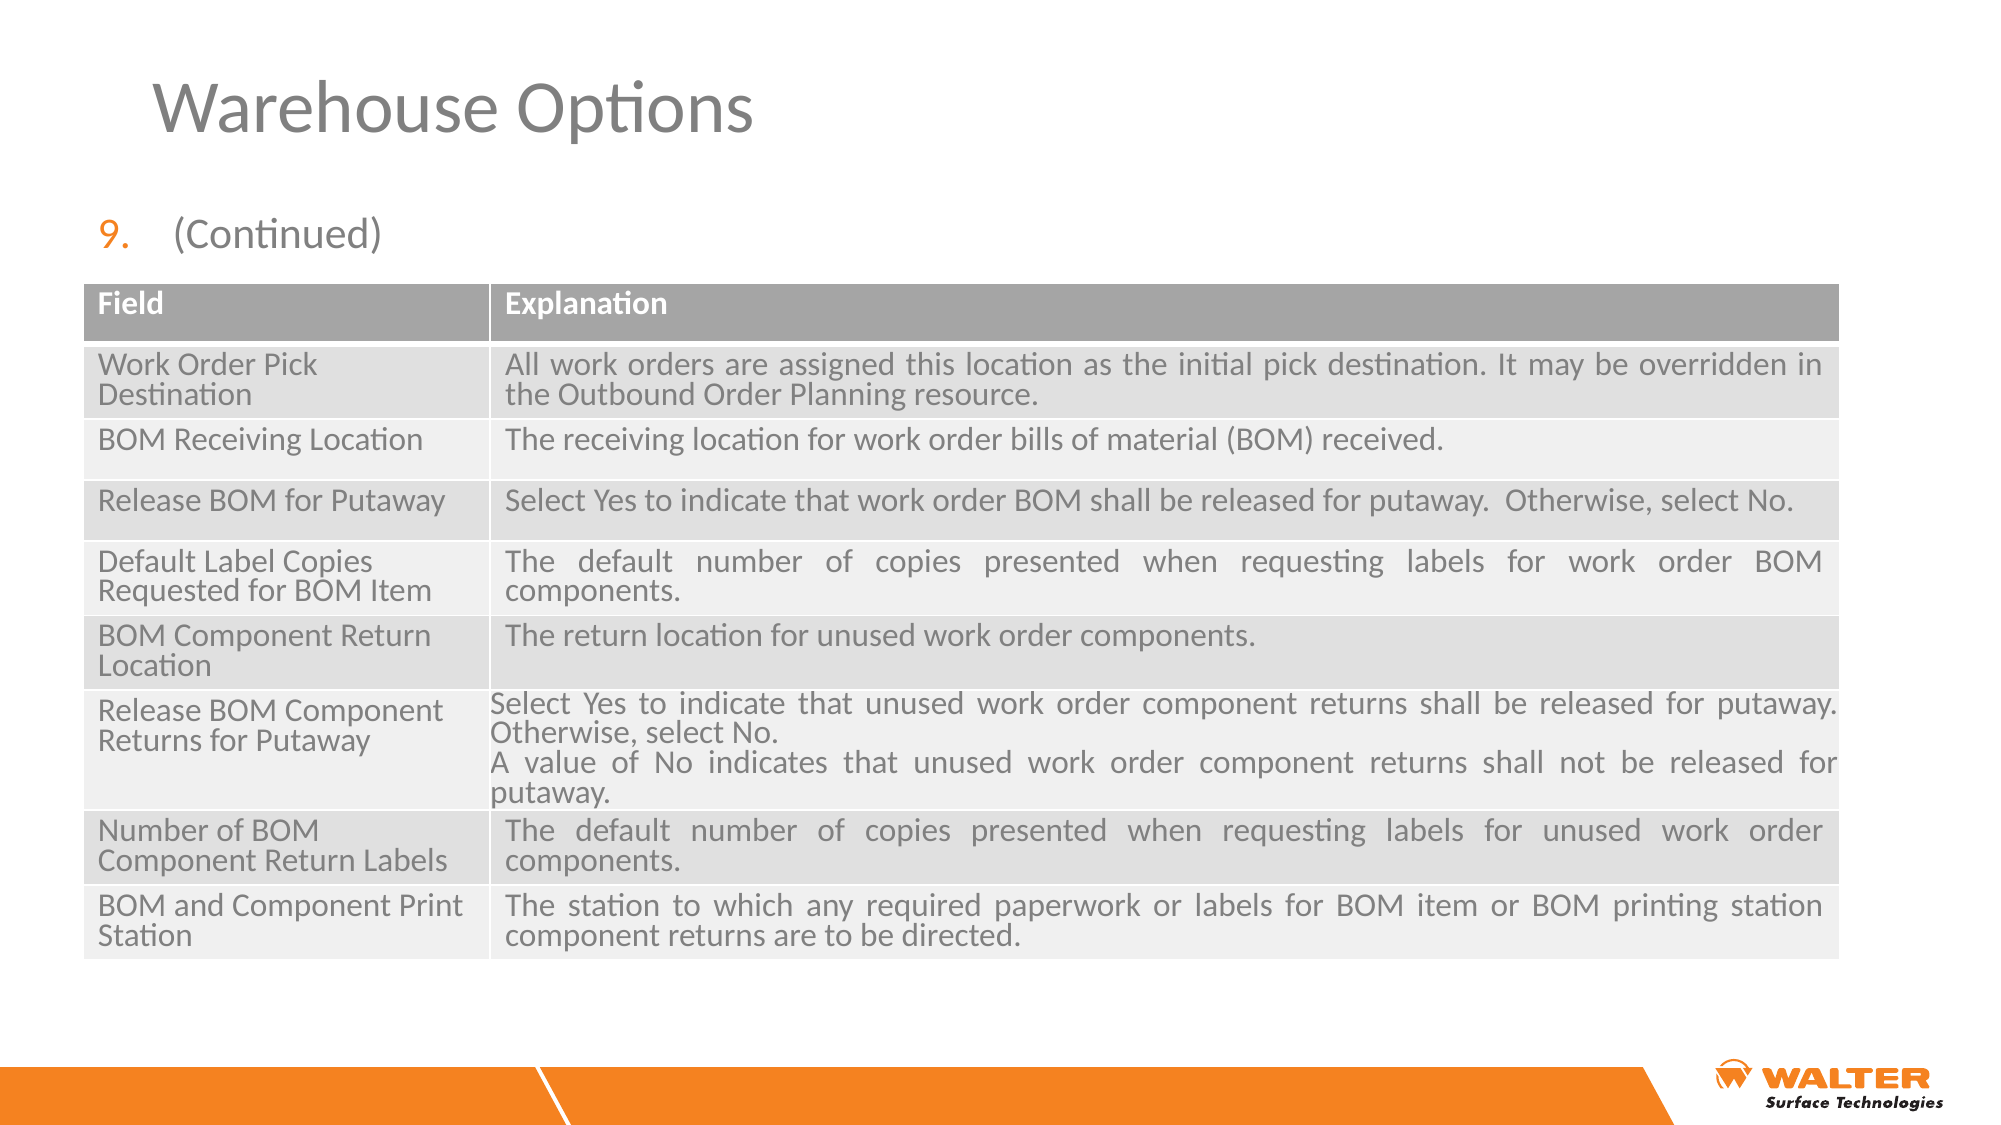

# Warehouse Options
(Continued)
| Field | Explanation |
| --- | --- |
| Work Order Pick Destination | All work orders are assigned this location as the initial pick destination. It may be overridden in the Outbound Order Planning resource. |
| BOM Receiving Location | The receiving location for work order bills of material (BOM) received. |
| Release BOM for Putaway | Select Yes to indicate that work order BOM shall be released for putaway. Otherwise, select No. |
| Default Label Copies Requested for BOM Item | The default number of copies presented when requesting labels for work order BOM components. |
| BOM Component Return Location | The return location for unused work order components. |
| Release BOM Component Returns for Putaway | Select Yes to indicate that unused work order component returns shall be released for putaway. Otherwise, select No. A value of No indicates that unused work order component returns shall not be released for putaway. |
| Number of BOM Component Return Labels | The default number of copies presented when requesting labels for unused work order components. |
| BOM and Component Print Station | The station to which any required paperwork or labels for BOM item or BOM printing station component returns are to be directed. |